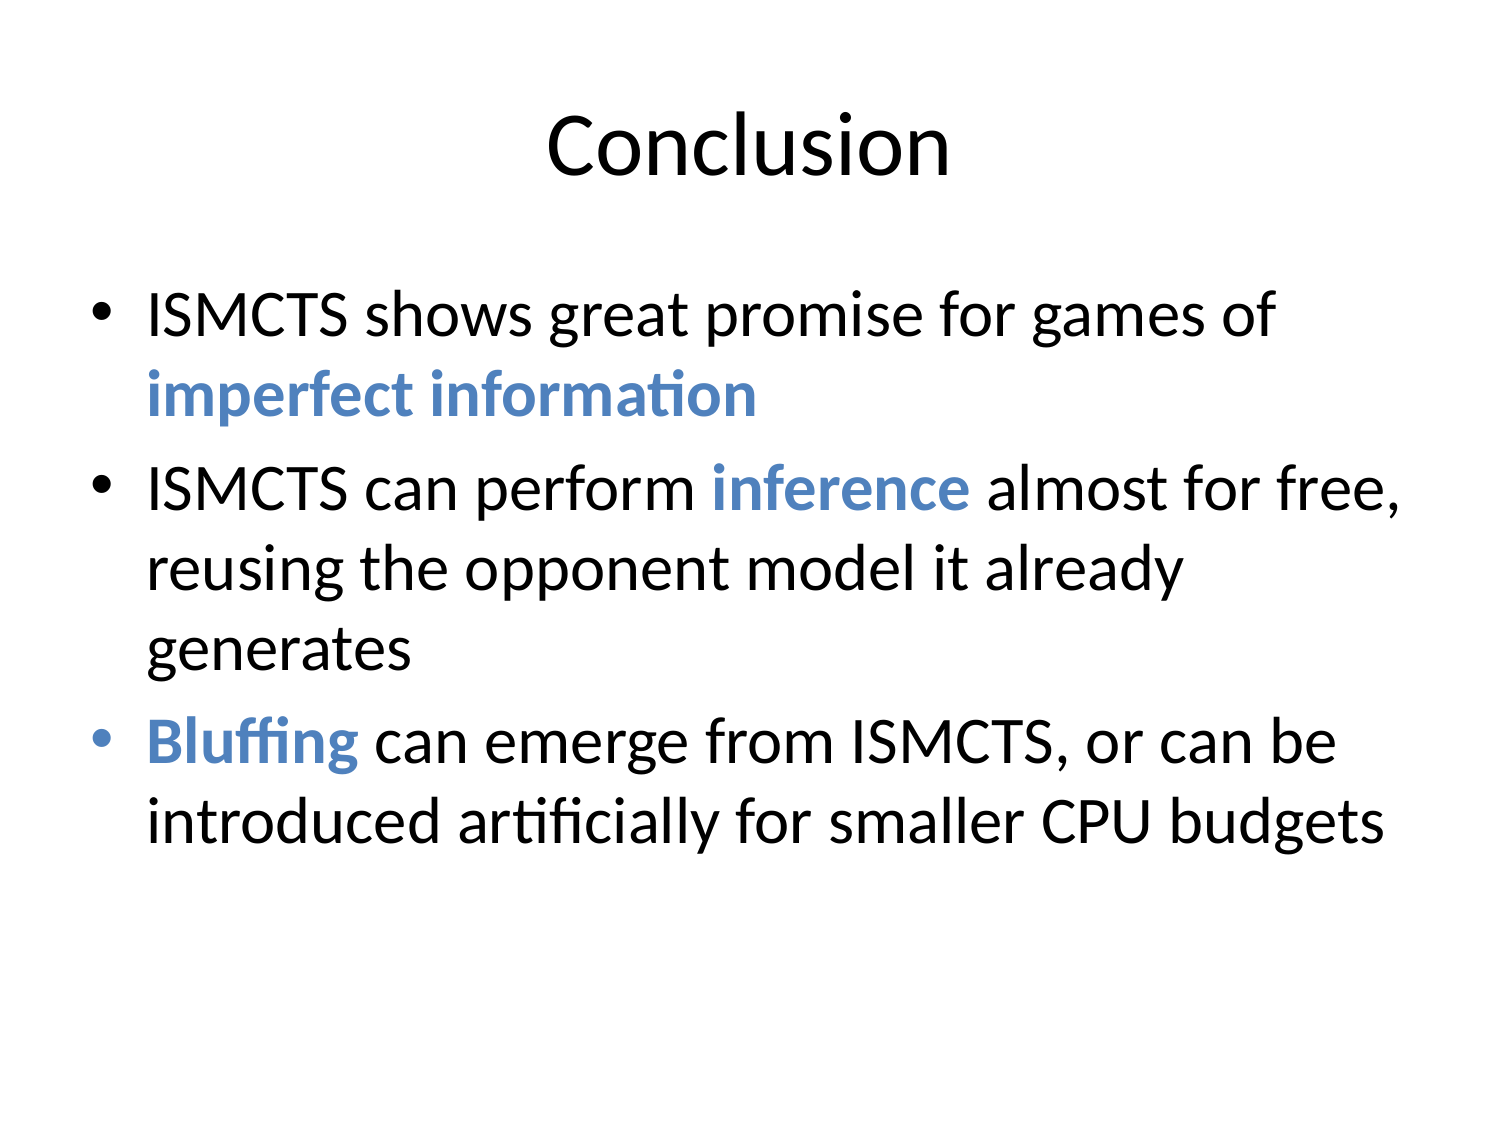

# Conclusion
ISMCTS shows great promise for games of imperfect information
ISMCTS can perform inference almost for free, reusing the opponent model it already generates
Bluffing can emerge from ISMCTS, or can be introduced artificially for smaller CPU budgets